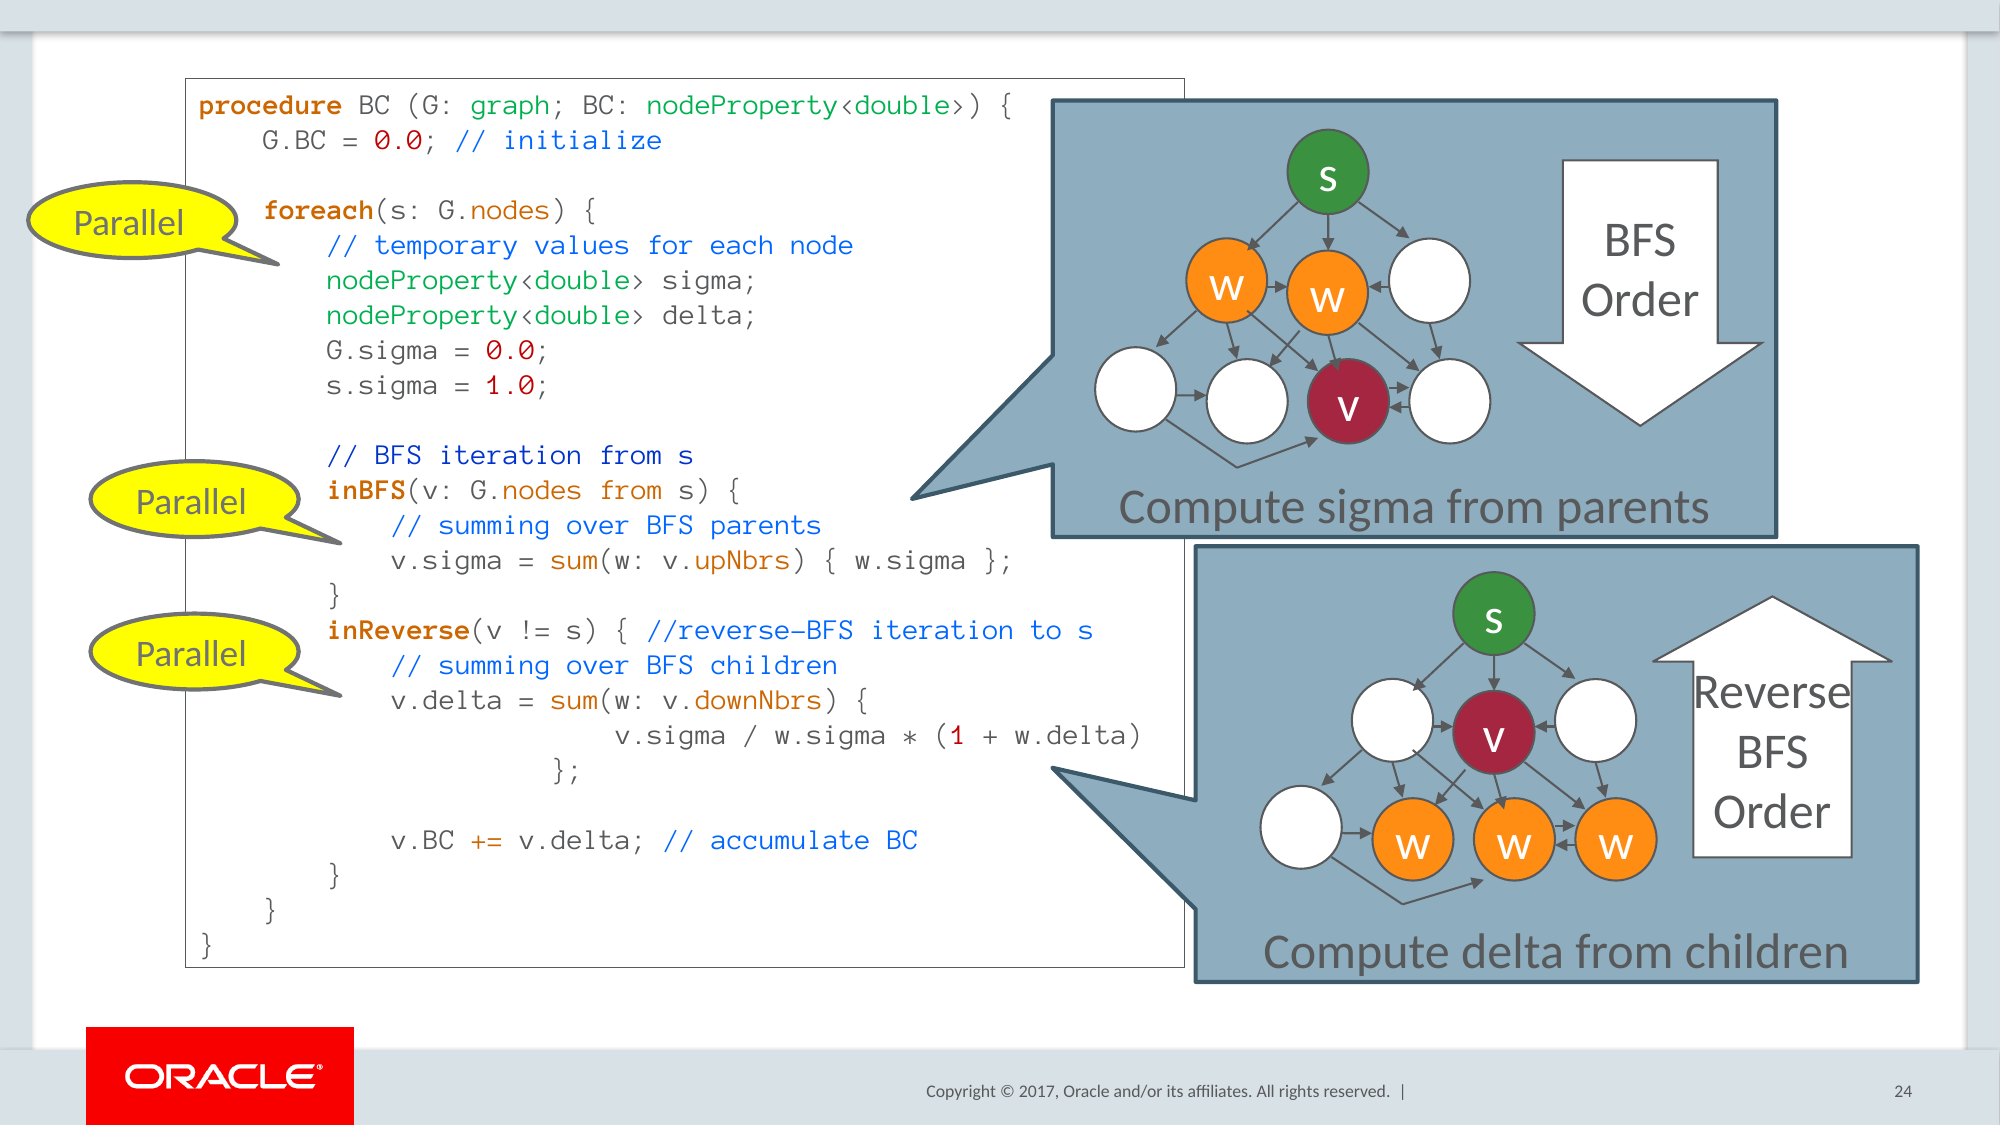

procedure BC (G: graph; BC: nodeProperty<double>) {
    G.BC = 0.0; // initialize

    foreach(s: G.nodes) {
        // temporary values for each node
        nodeProperty<double> sigma;
        nodeProperty<double> delta;
        G.sigma = 0.0;
        s.sigma = 1.0;

        // BFS iteration from s
        inBFS(v: G.nodes from s) {
            // summing over BFS parents
            v.sigma = sum(w: v.upNbrs) { w.sigma };
        }
        inReverse(v != s) { //reverse-BFS iteration to s
            // summing over BFS children
            v.delta = sum(w: v.downNbrs) {
                          v.sigma / w.sigma * (1 + w.delta)
                      };

            v.BC += v.delta; // accumulate BC
        }
    }
}

s

w

w

v

BFS
Order
Compute sigma from parents
Parallel
Parallel

s

v

w
w
w

Reverse
BFS
Order
Compute delta from children
Parallel
24